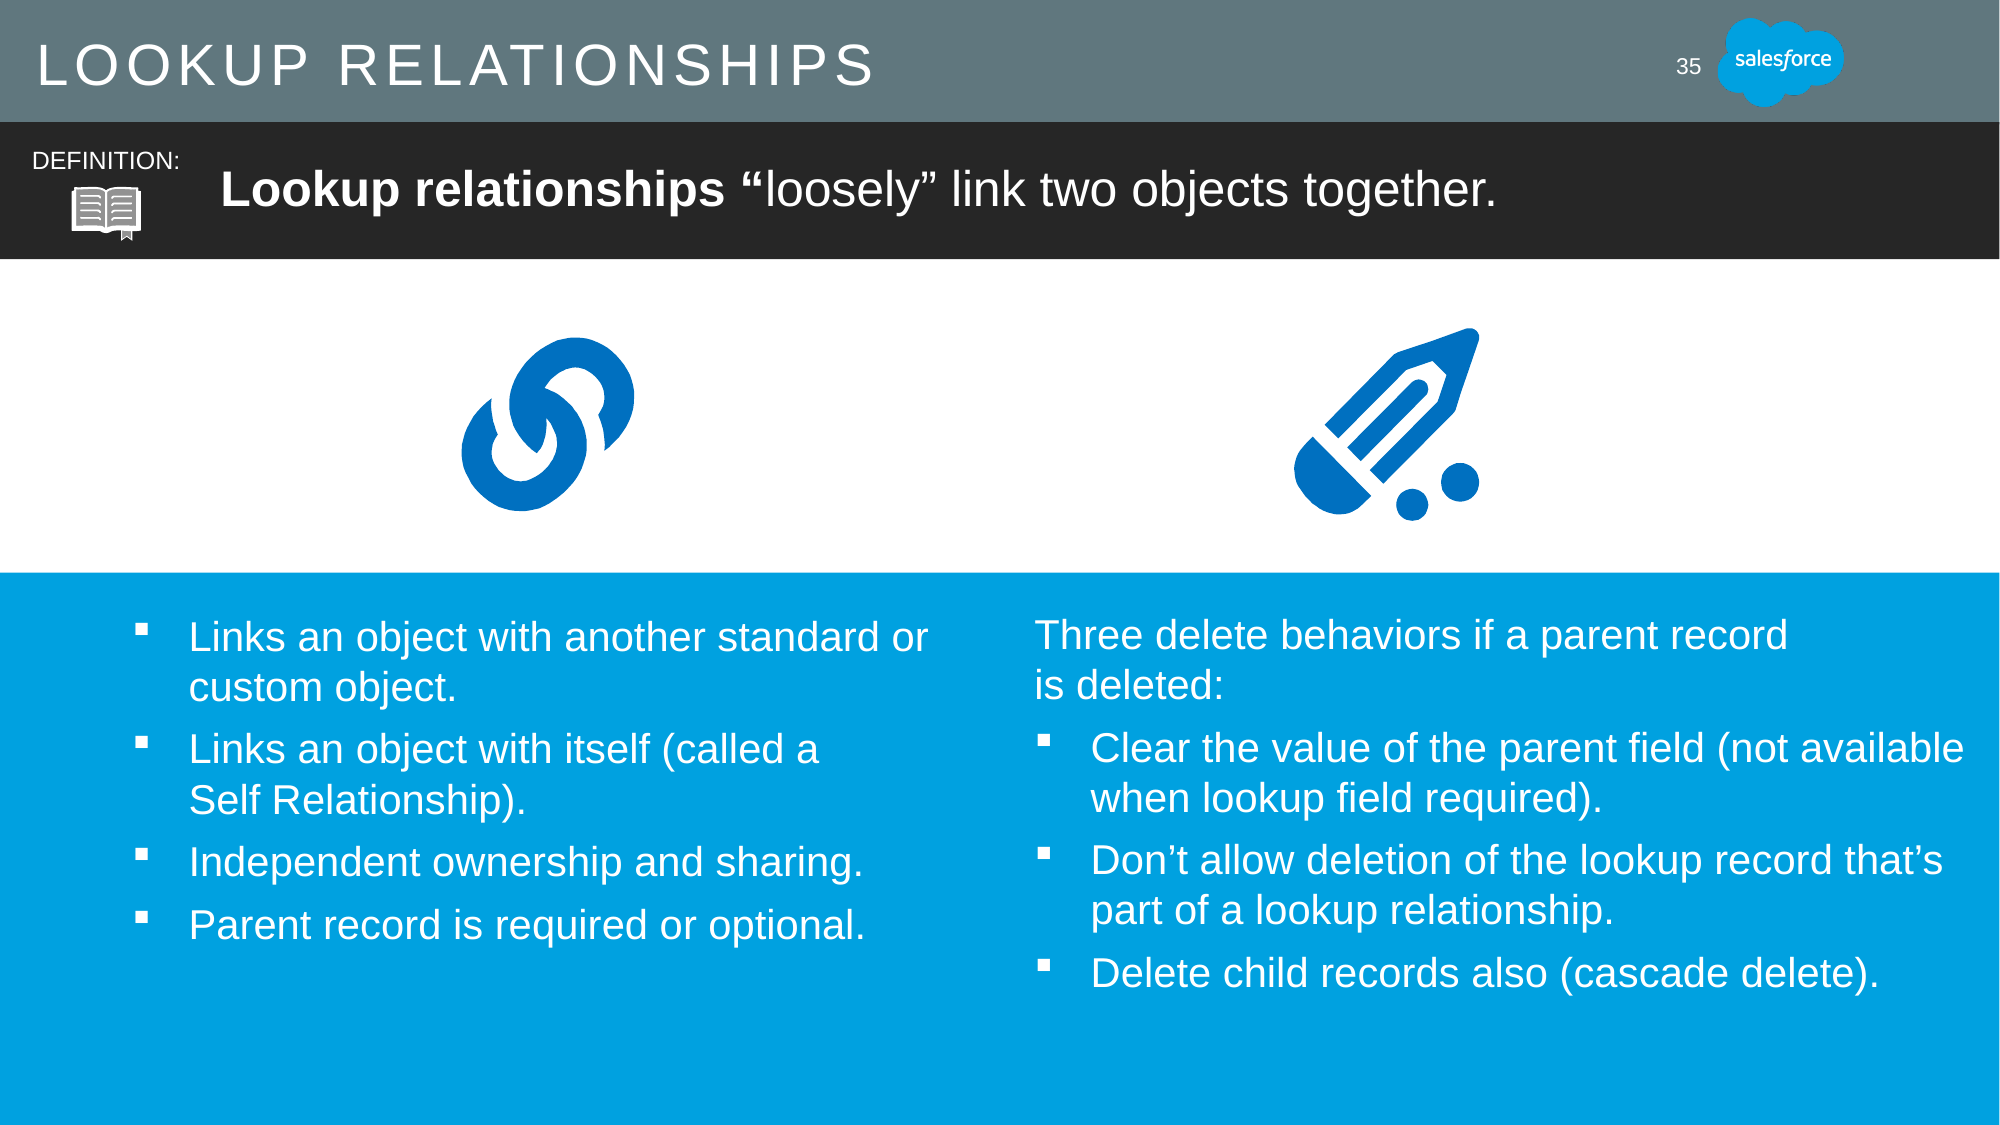

# Lookup Relationships
35
Lookup relationships “loosely” link two objects together.
DEFINITION:

Three delete behaviors if a parent record
is deleted:
Clear the value of the parent field (not available when lookup field required).
Don’t allow deletion of the lookup record that’s part of a lookup relationship.
Delete child records also (cascade delete).
Links an object with another standard or custom object.
Links an object with itself (called a
Self Relationship).
Independent ownership and sharing.
Parent record is required or optional.